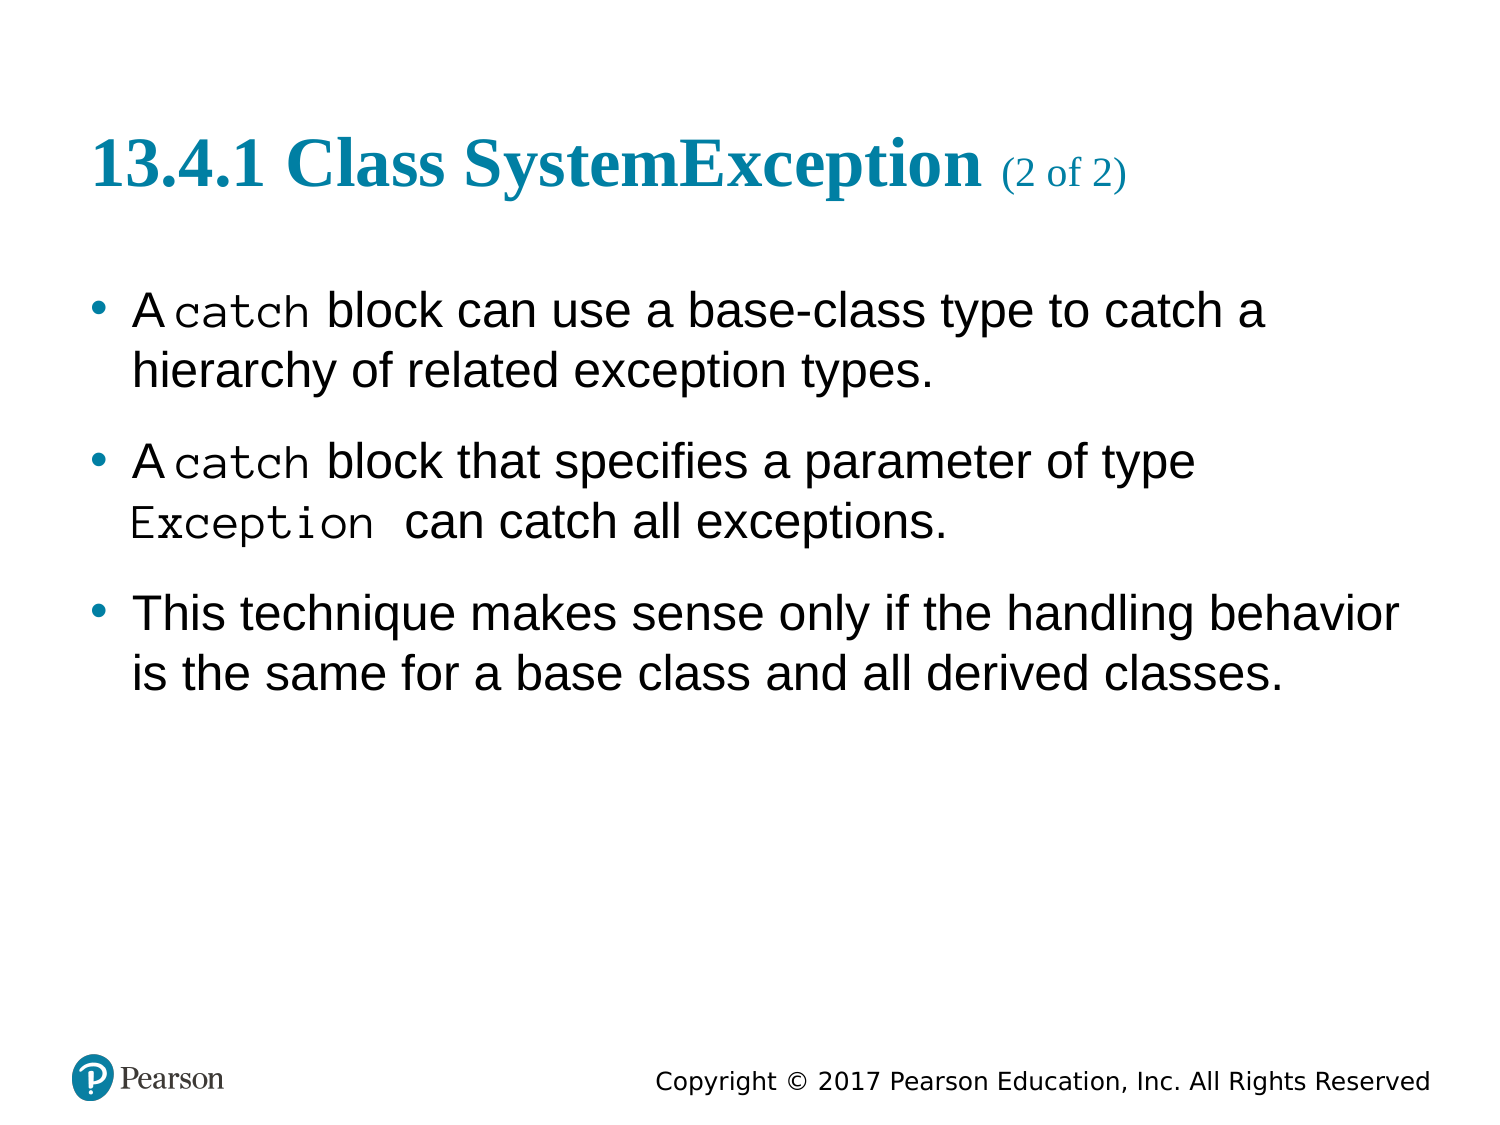

# 13.4.1 Class SystemException (2 of 2)
A catch block can use a base-class type to catch a hierarchy of related exception types.
A catch block that specifies a parameter of type Exception can catch all exceptions.
This technique makes sense only if the handling behavior is the same for a base class and all derived classes.